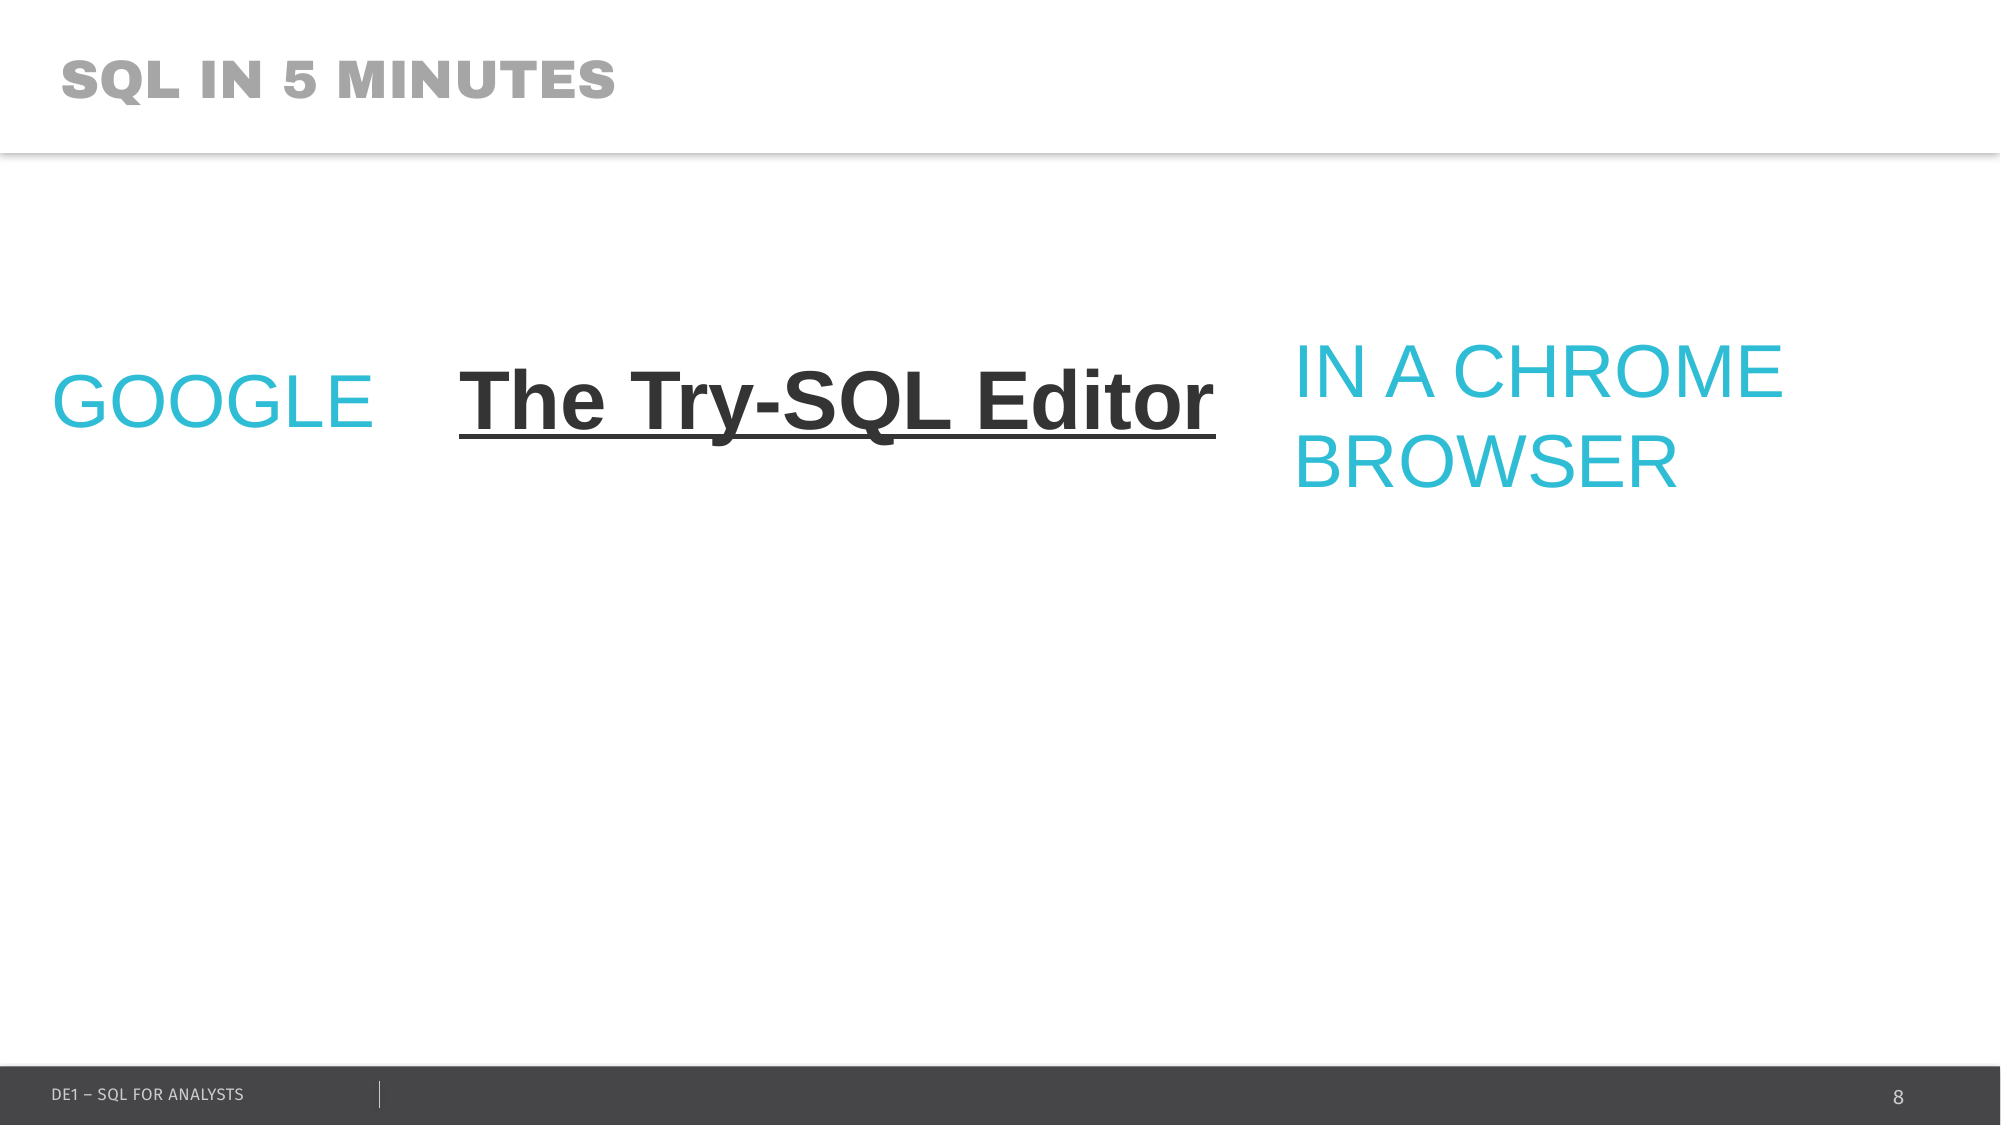

SQL IN 5 MINUTES
IN A CHROME BROWSER
The Try-SQL Editor

GOOGLE